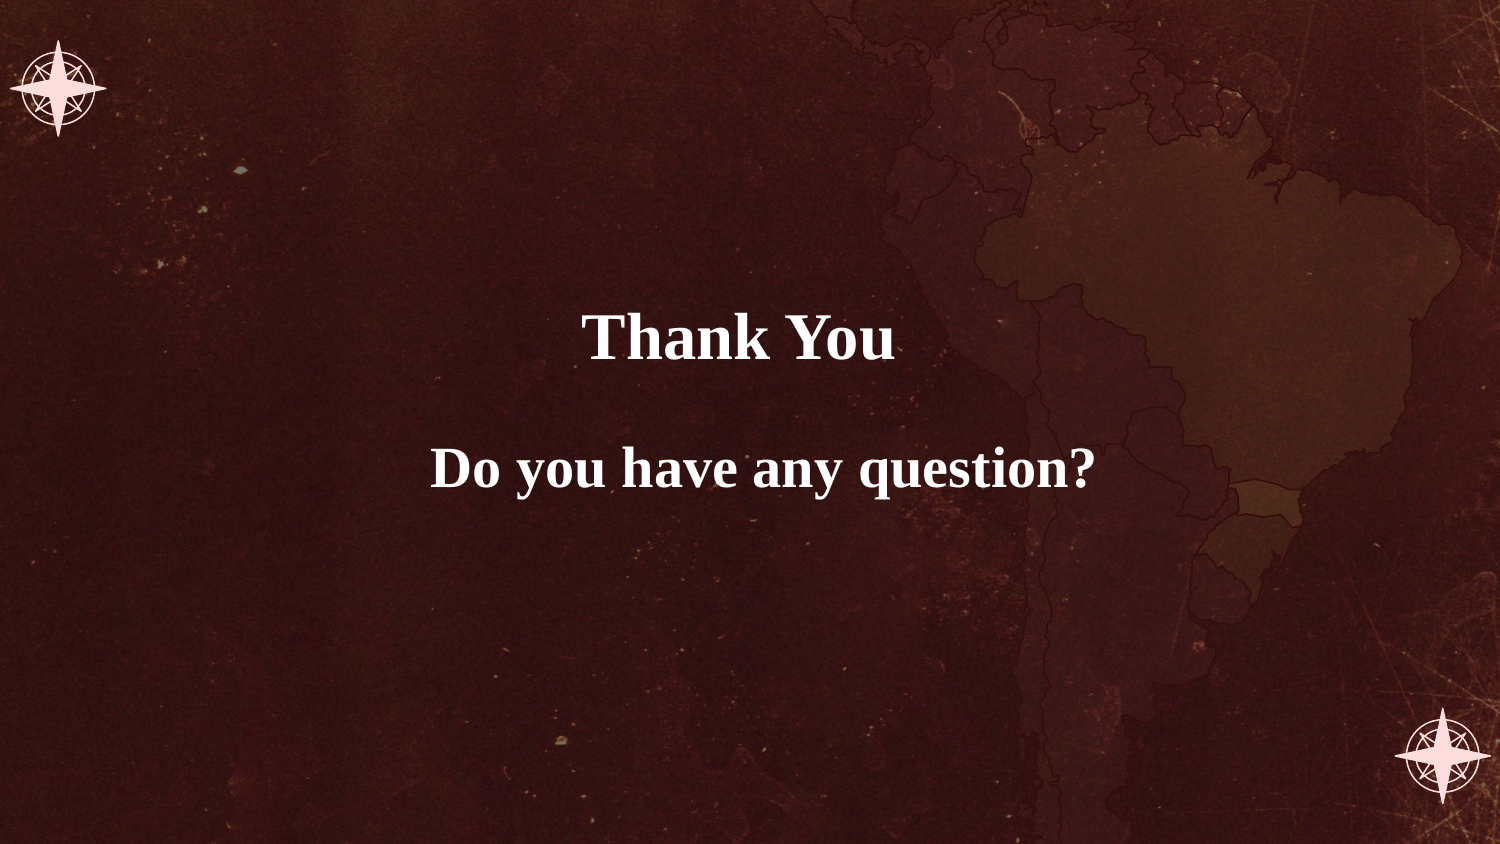

Thank You
Do you have any question?